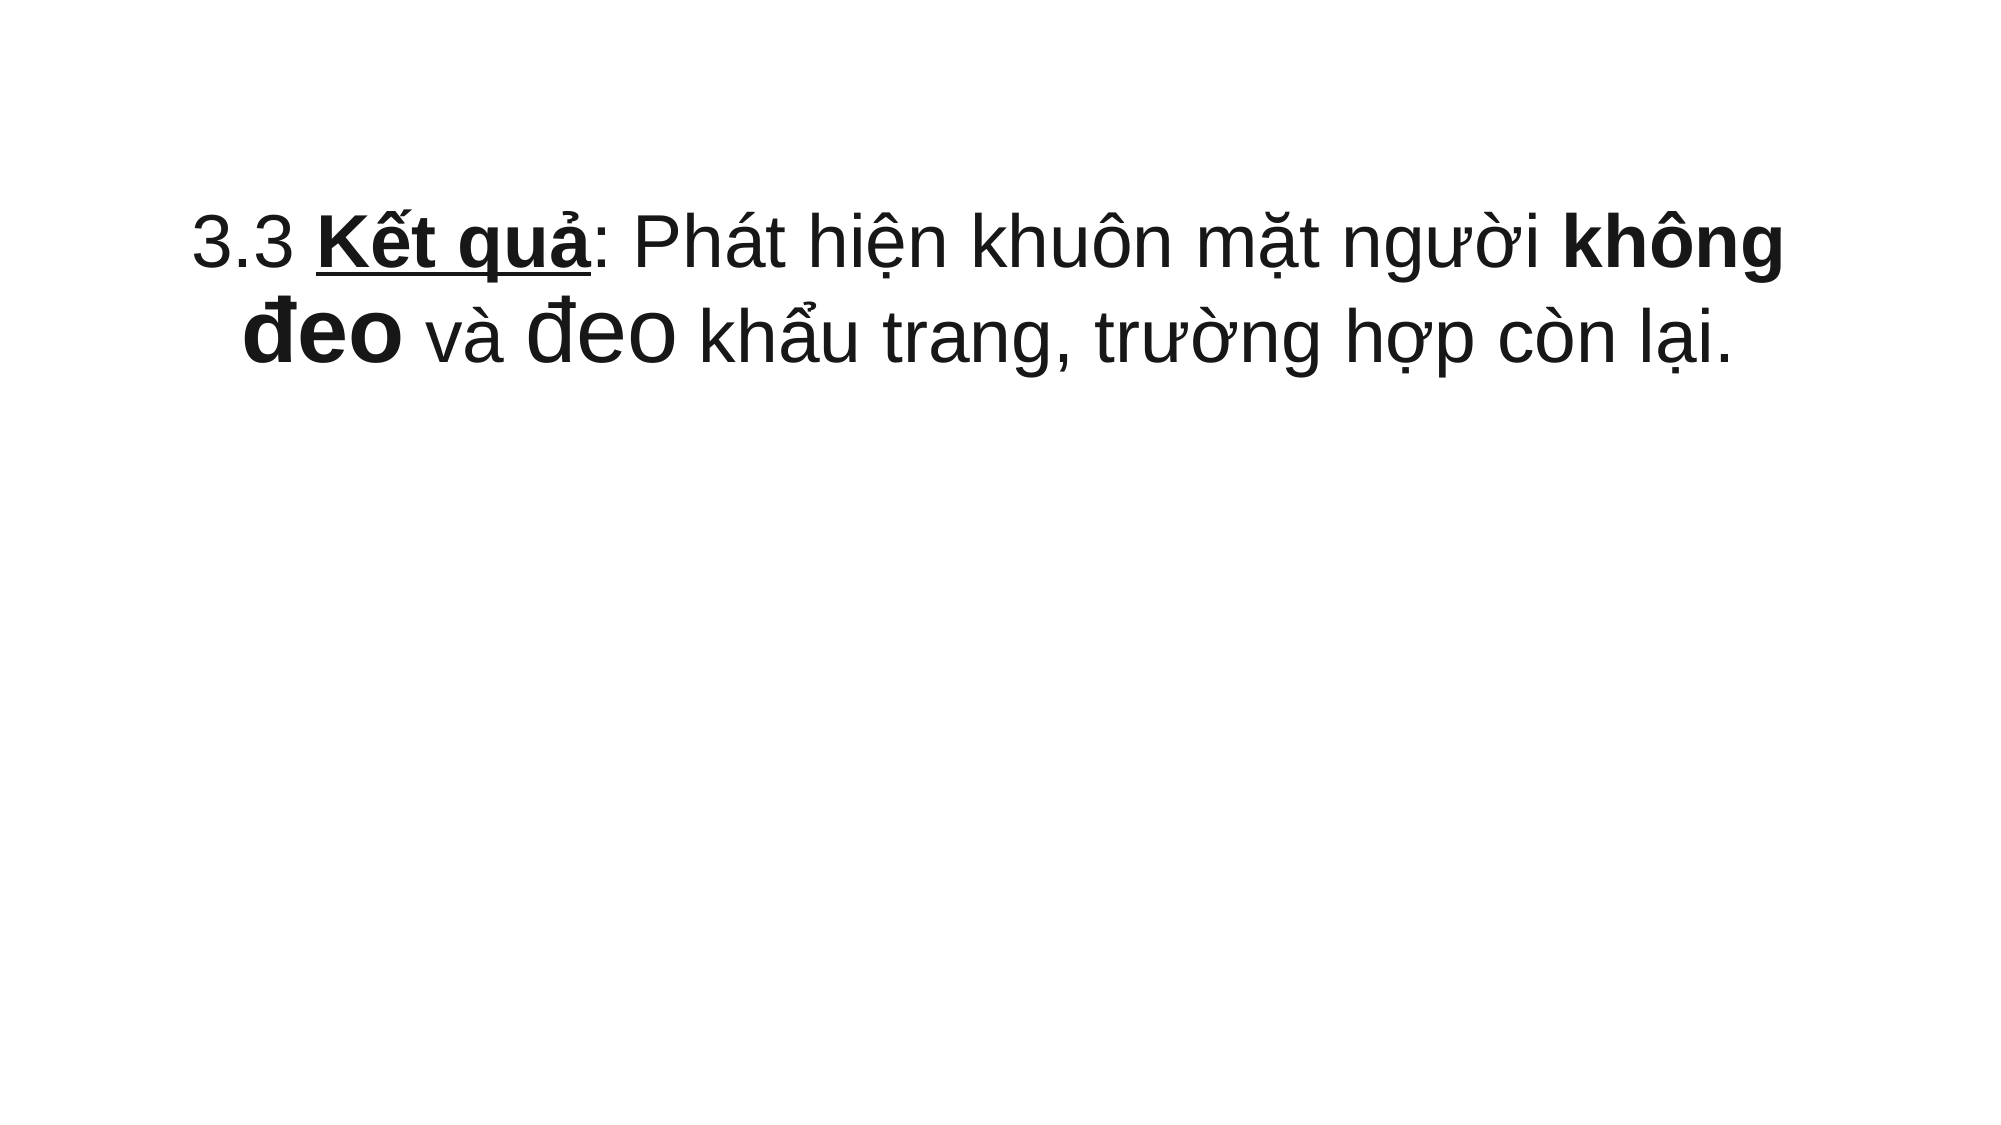

# 3.3 Kết quả: Phát hiện khuôn mặt người không đeo và đeo khẩu trang, trường hợp còn lại.